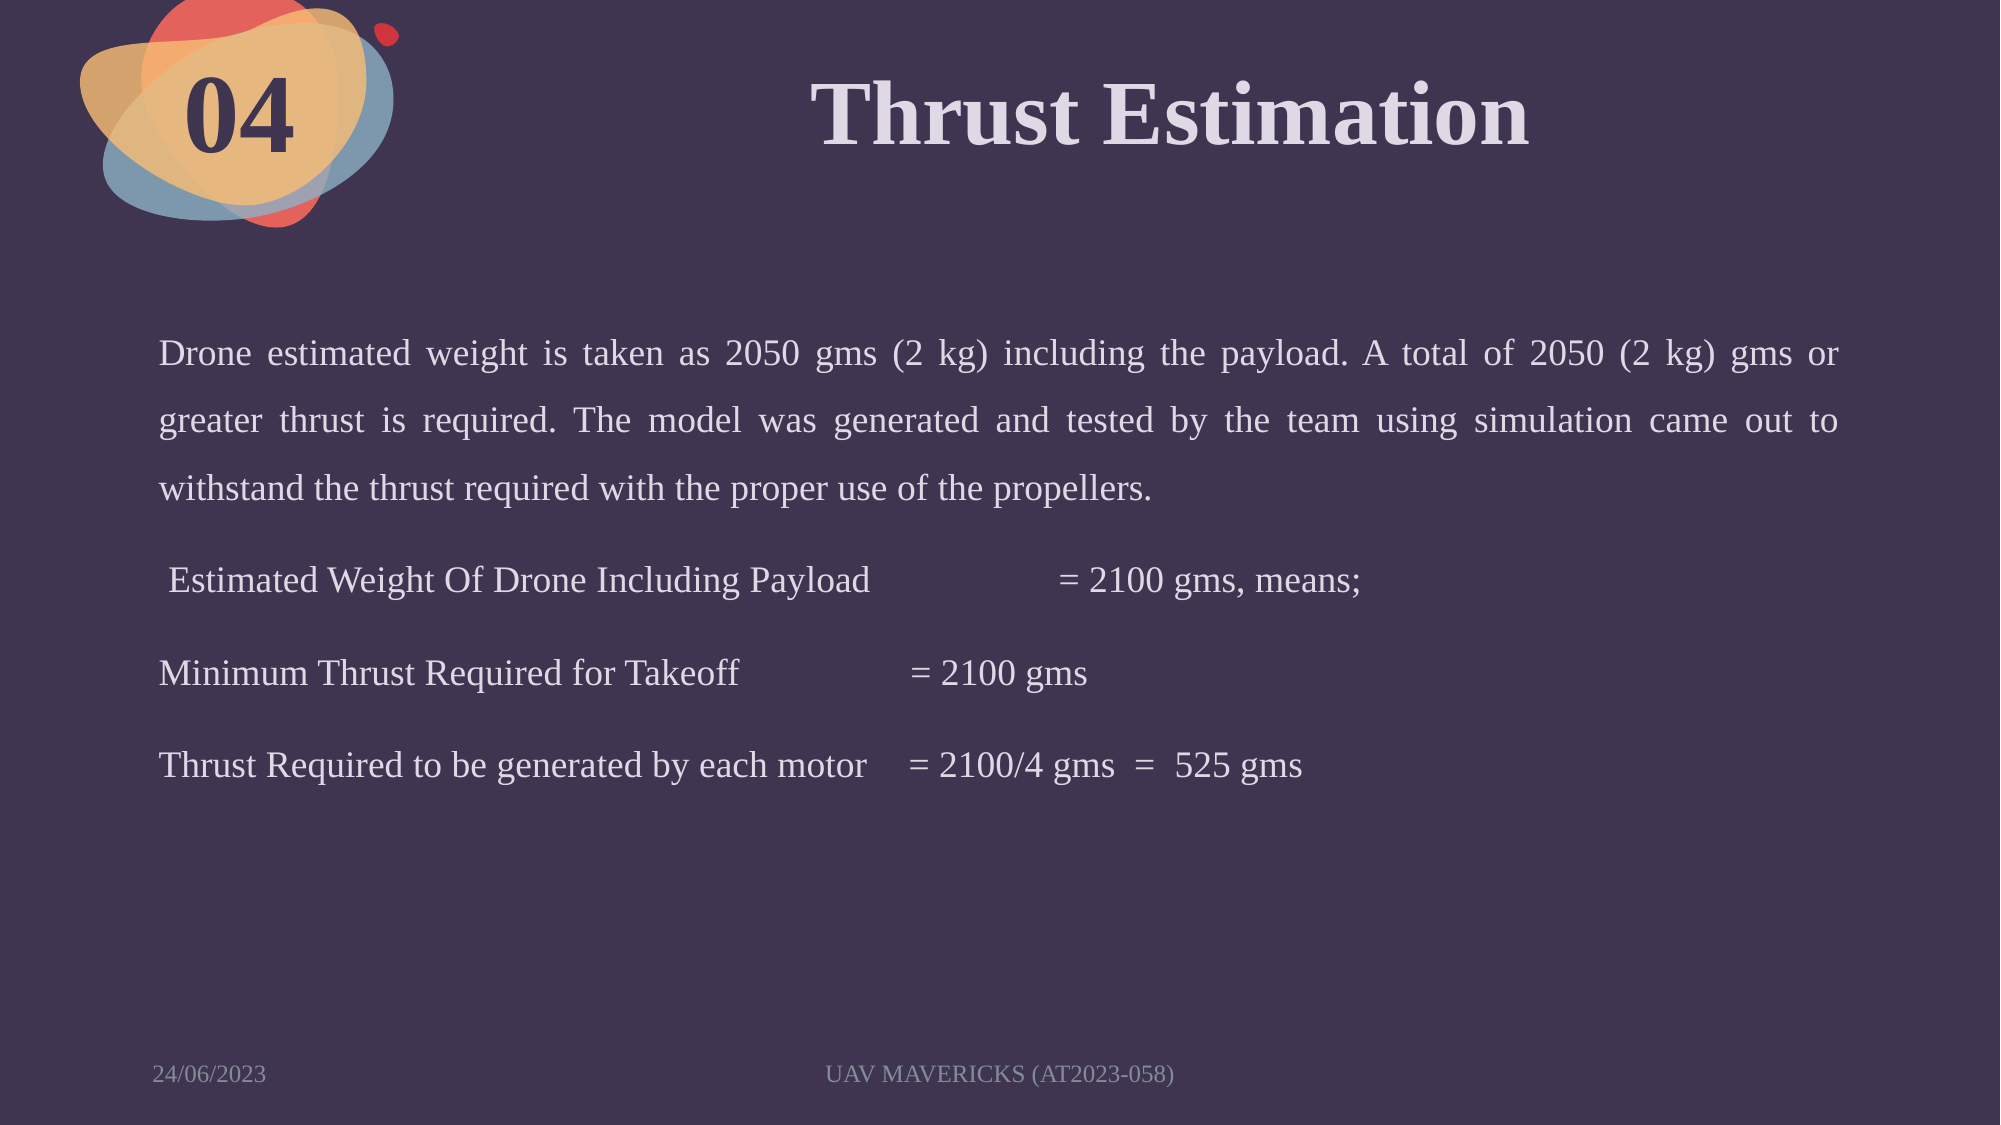

# Thrust Estimation
04
Drone estimated weight is taken as 2050 gms (2 kg) including the payload. A total of 2050 (2 kg) gms or greater thrust is required. The model was generated and tested by the team using simulation came out to withstand the thrust required with the proper use of the propellers.
 Estimated Weight Of Drone Including Payload    	= 2100 gms, means;
Minimum Thrust Required for Takeoff                  = 2100 gms
Thrust Required to be generated by each motor    	= 2100/4 gms  =  525 gms
24/06/2023
UAV MAVERICKS (AT2023-058)